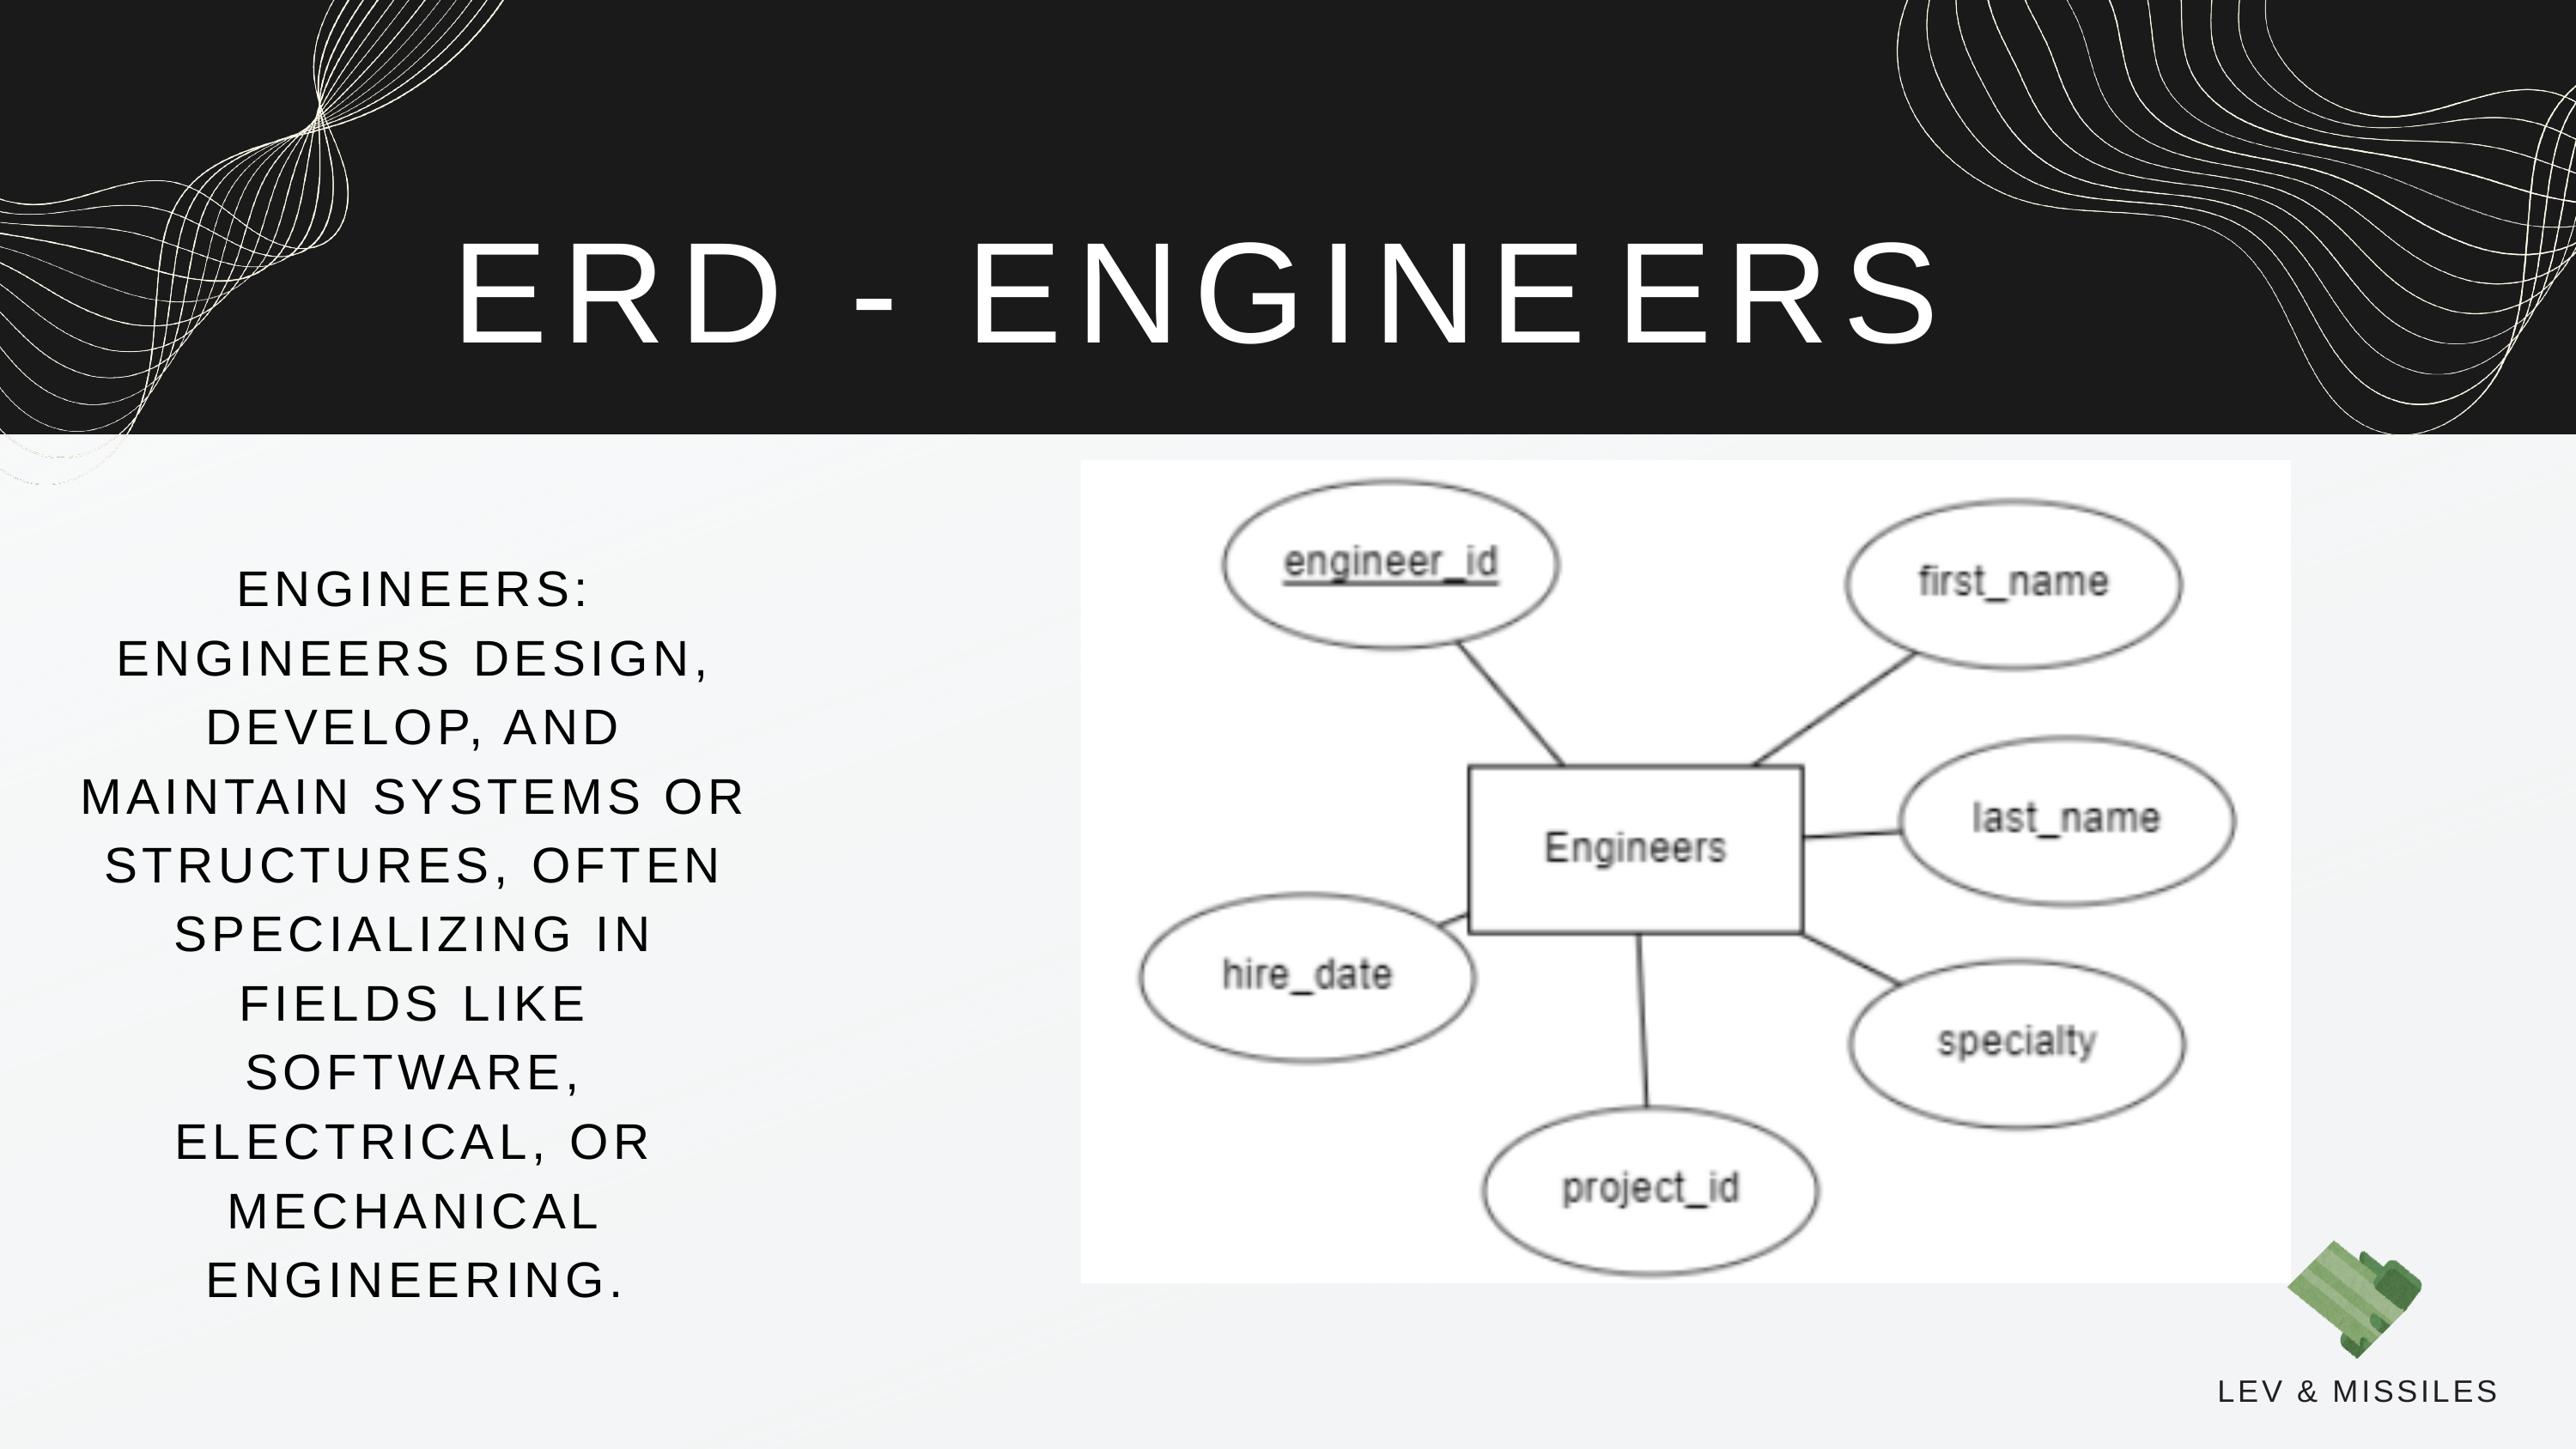

ERD - ENGINE﻿ERS

ENGINEERS: ENGINEERS DESIGN, DEVELOP, AND MAINTAIN SYSTEMS OR STRUCTURES, OFTEN SPECIALIZING IN FIELDS LIKE SOFTWARE, ELECTRICAL, OR MECHANICAL ENGINEERING.

LEV & MISSILES